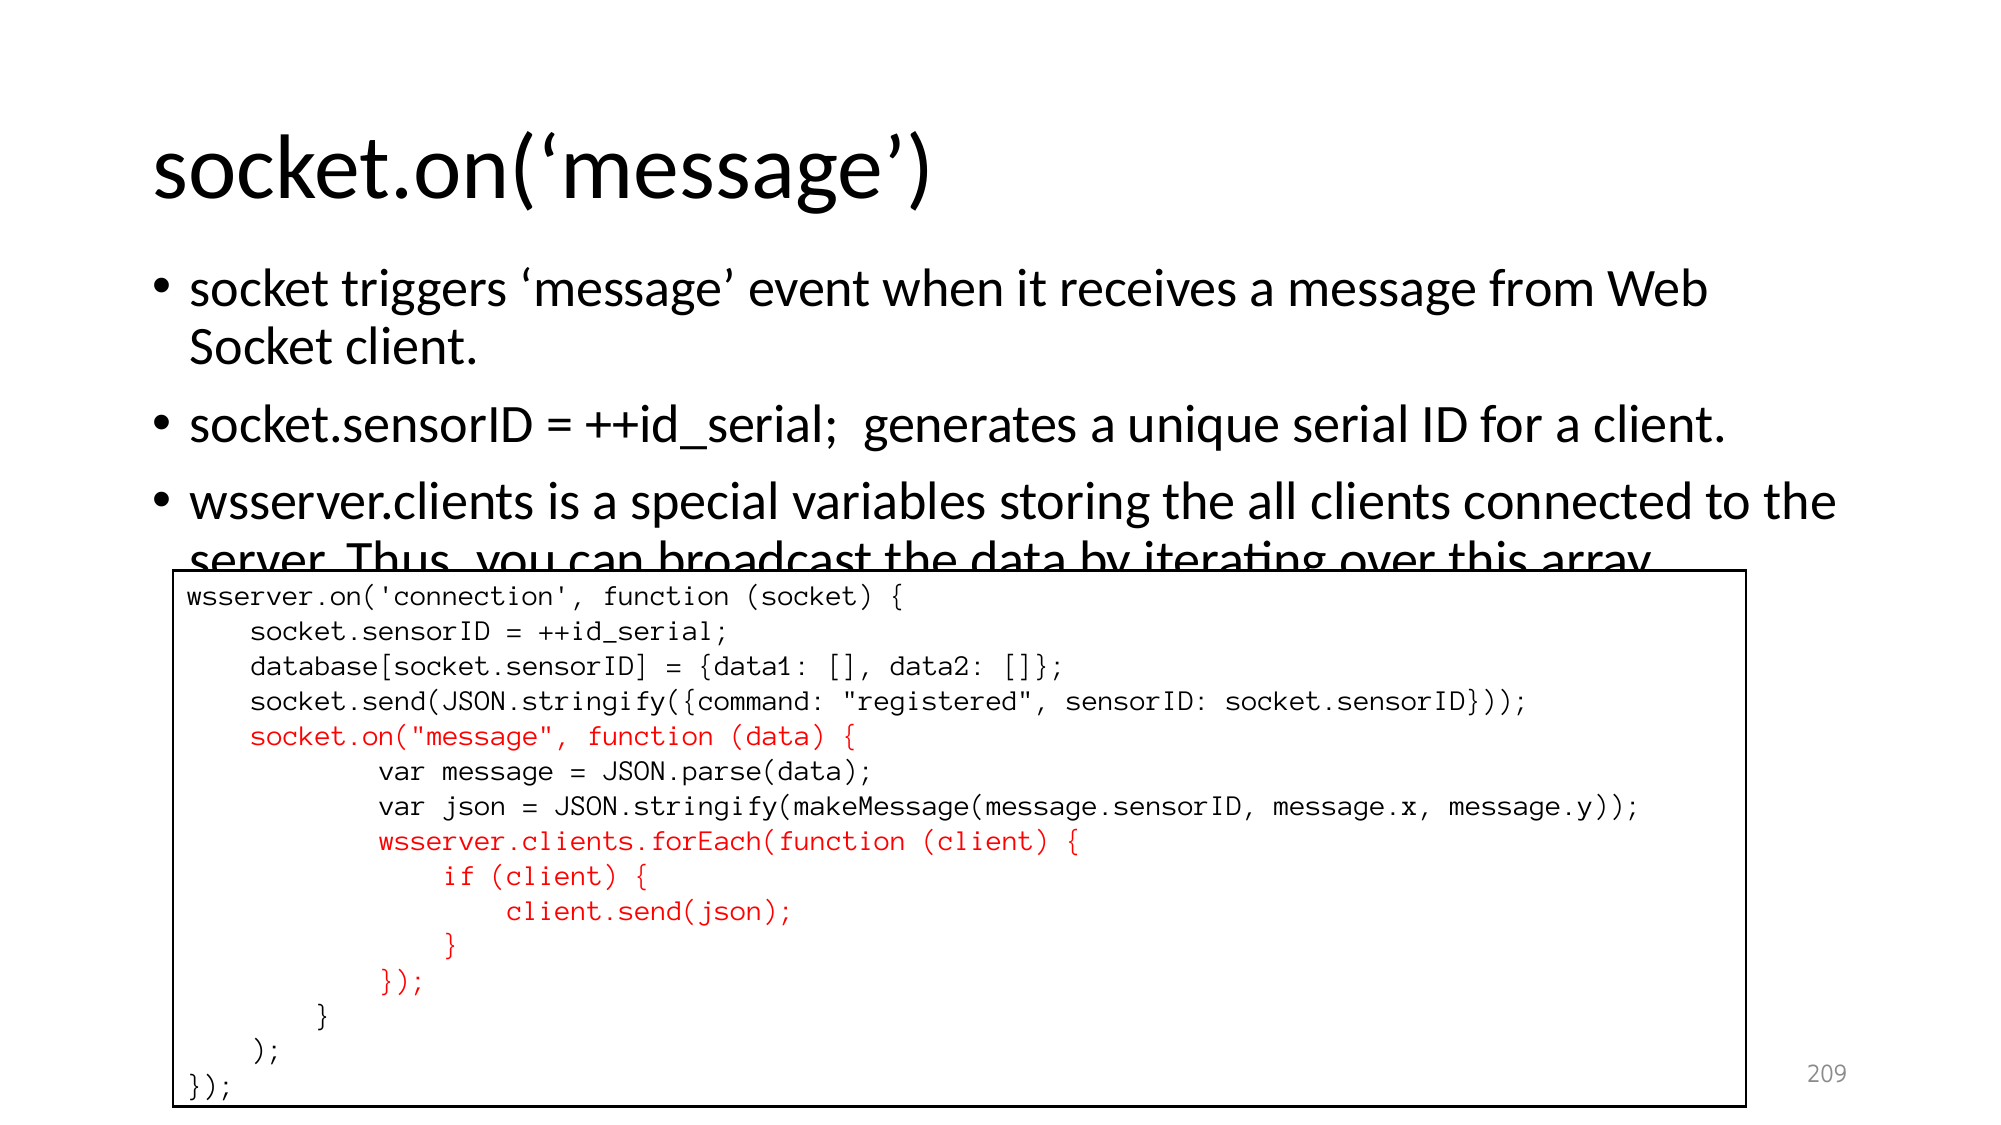

# socket.on(‘message’)
socket triggers ‘message’ event when it receives a message from Web Socket client.
socket.sensorID = ++id_serial;  generates a unique serial ID for a client.
wsserver.clients is a special variables storing the all clients connected to the server. Thus, you can broadcast the data by iterating over this array.
wsserver.on('connection', function (socket) {
    socket.sensorID = ++id_serial;
    database[socket.sensorID] = {data1: [], data2: []};
    socket.send(JSON.stringify({command: "registered", sensorID: socket.sensorID}));
    socket.on("message", function (data) {
            var message = JSON.parse(data);
            var json = JSON.stringify(makeMessage(message.sensorID, message.x, message.y));
            wsserver.clients.forEach(function (client) {
                if (client) {
                    client.send(json);
                }
            });
        }
    );
});
209